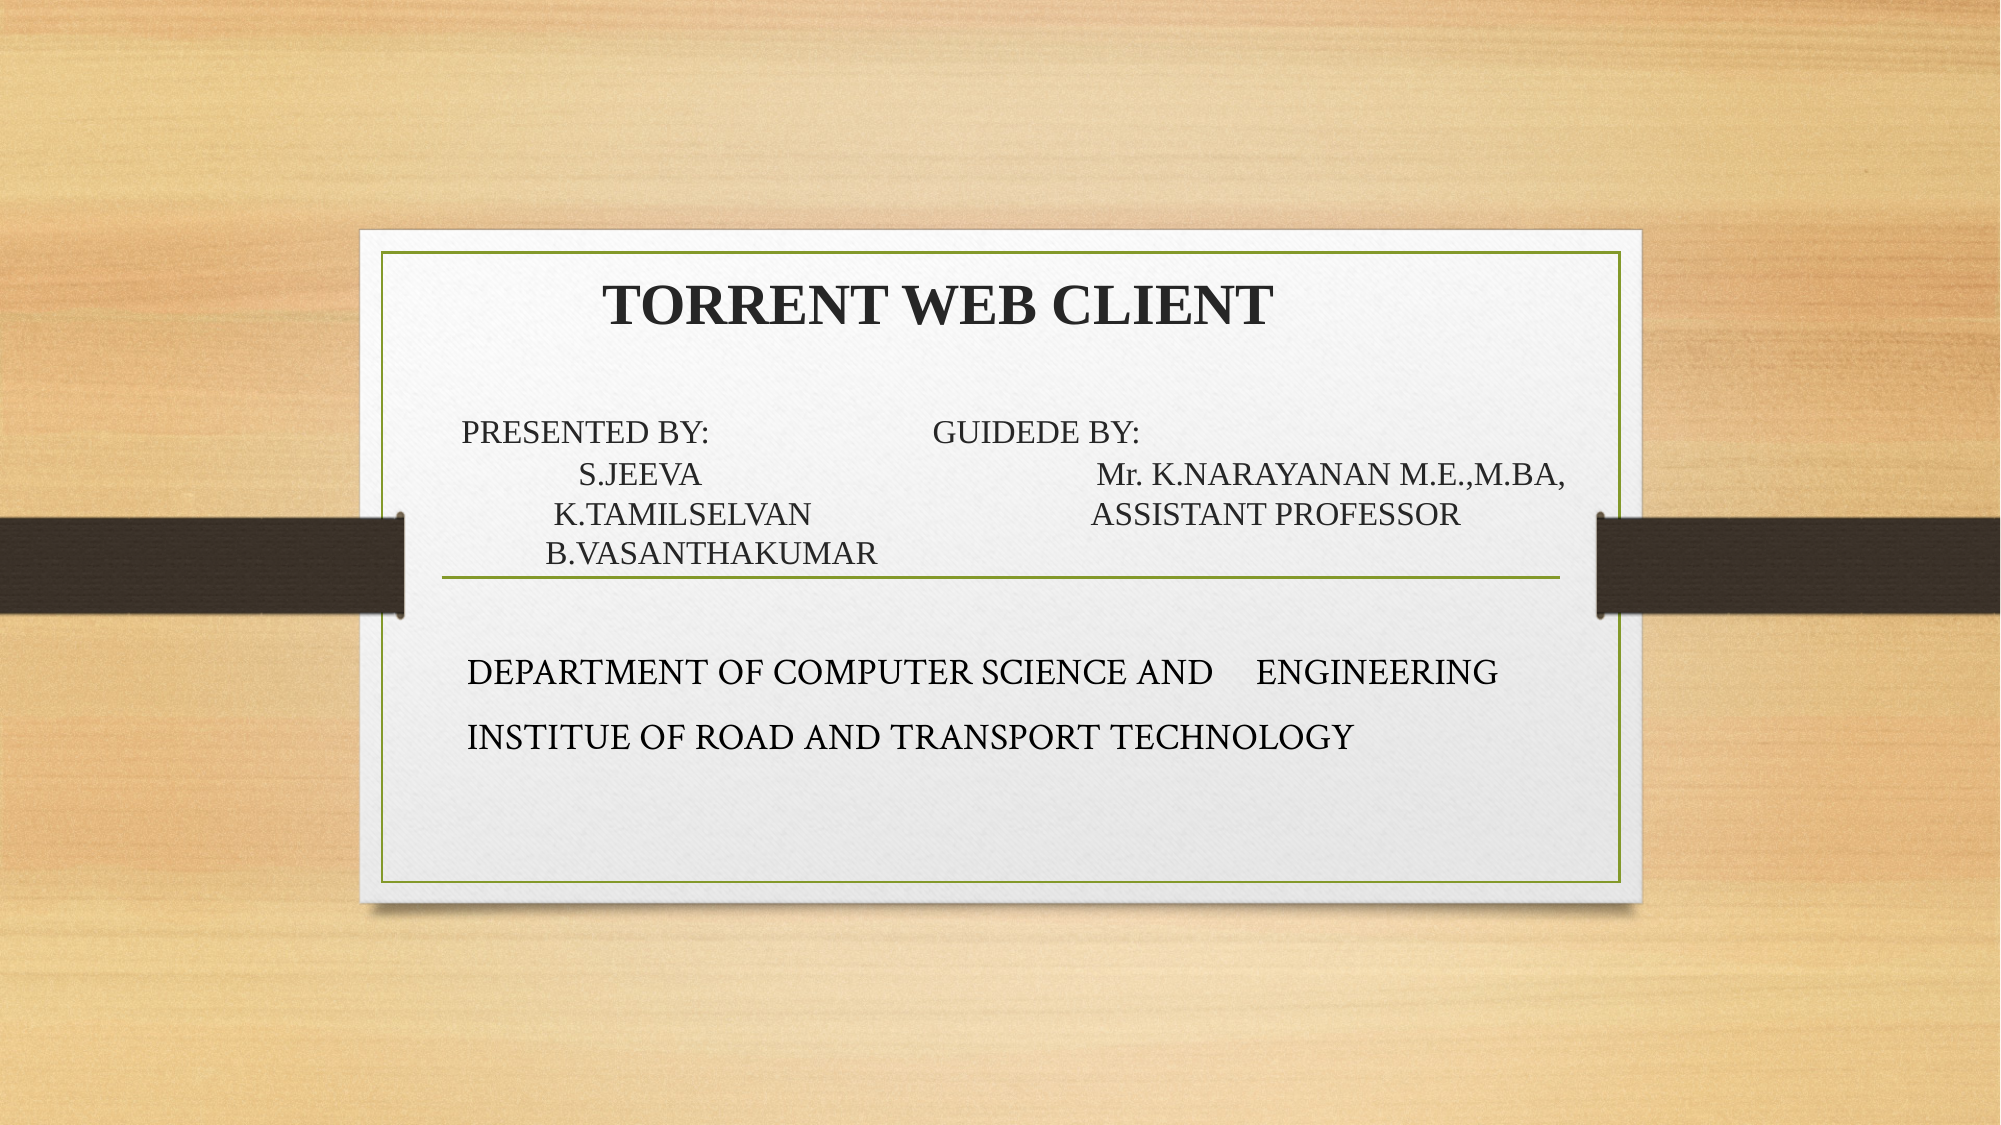

# TORRENT WEB CLIENT PRESENTED BY:                           GUIDEDE BY: S.JEEVA                                                Mr. K.NARAYANAN M.E.,M.BA, K.TAMILSELVAN                                  ASSISTANT PROFESSOR B.VASANTHAKUMAR
DEPARTMENT OF COMPUTER SCIENCE AND     ENGINEERING
INSTITUE OF ROAD AND TRANSPORT TECHNOLOGY